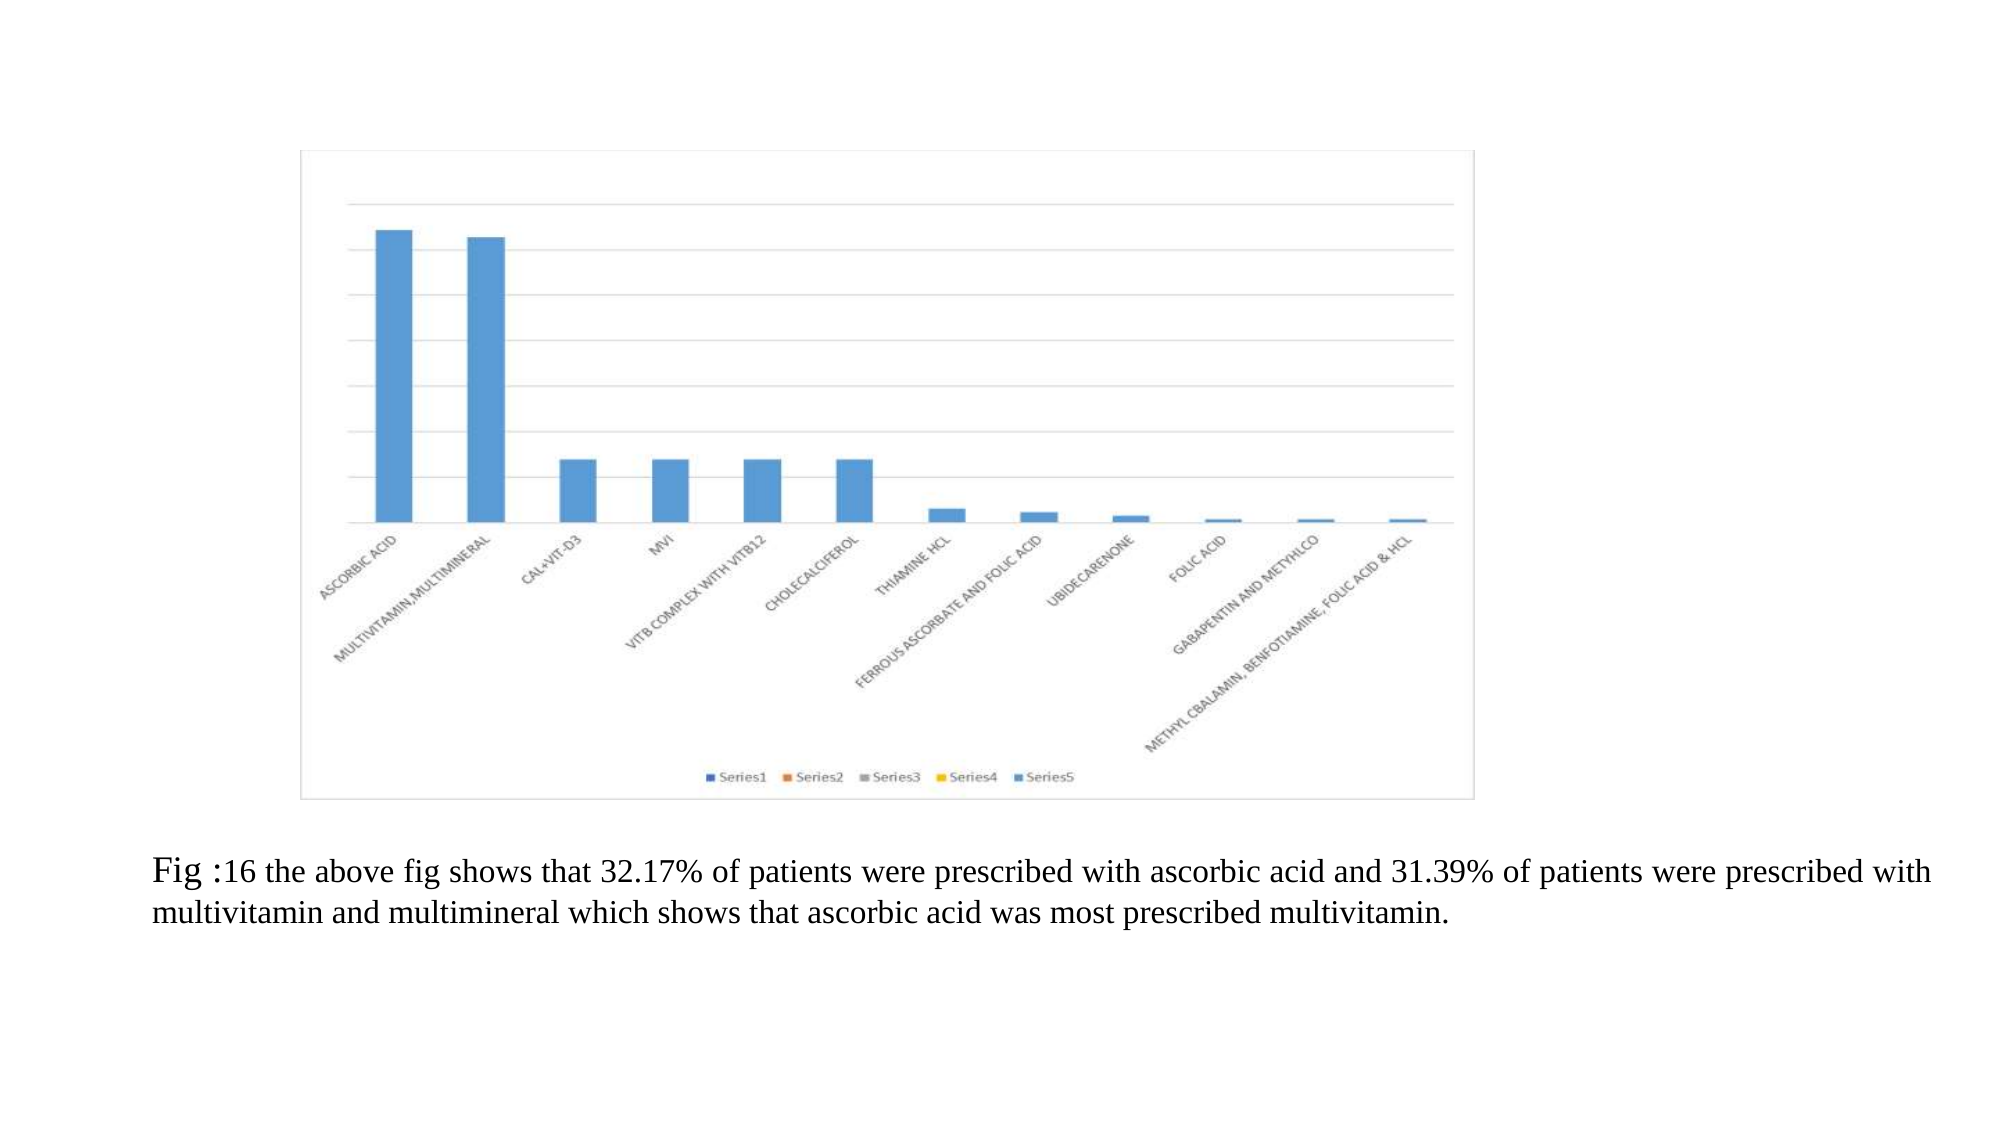

Fig :16 the above fig shows that 32.17% of patients were prescribed with ascorbic acid and 31.39% of patients were prescribed with multivitamin and multimineral which shows that ascorbic acid was most prescribed multivitamin.